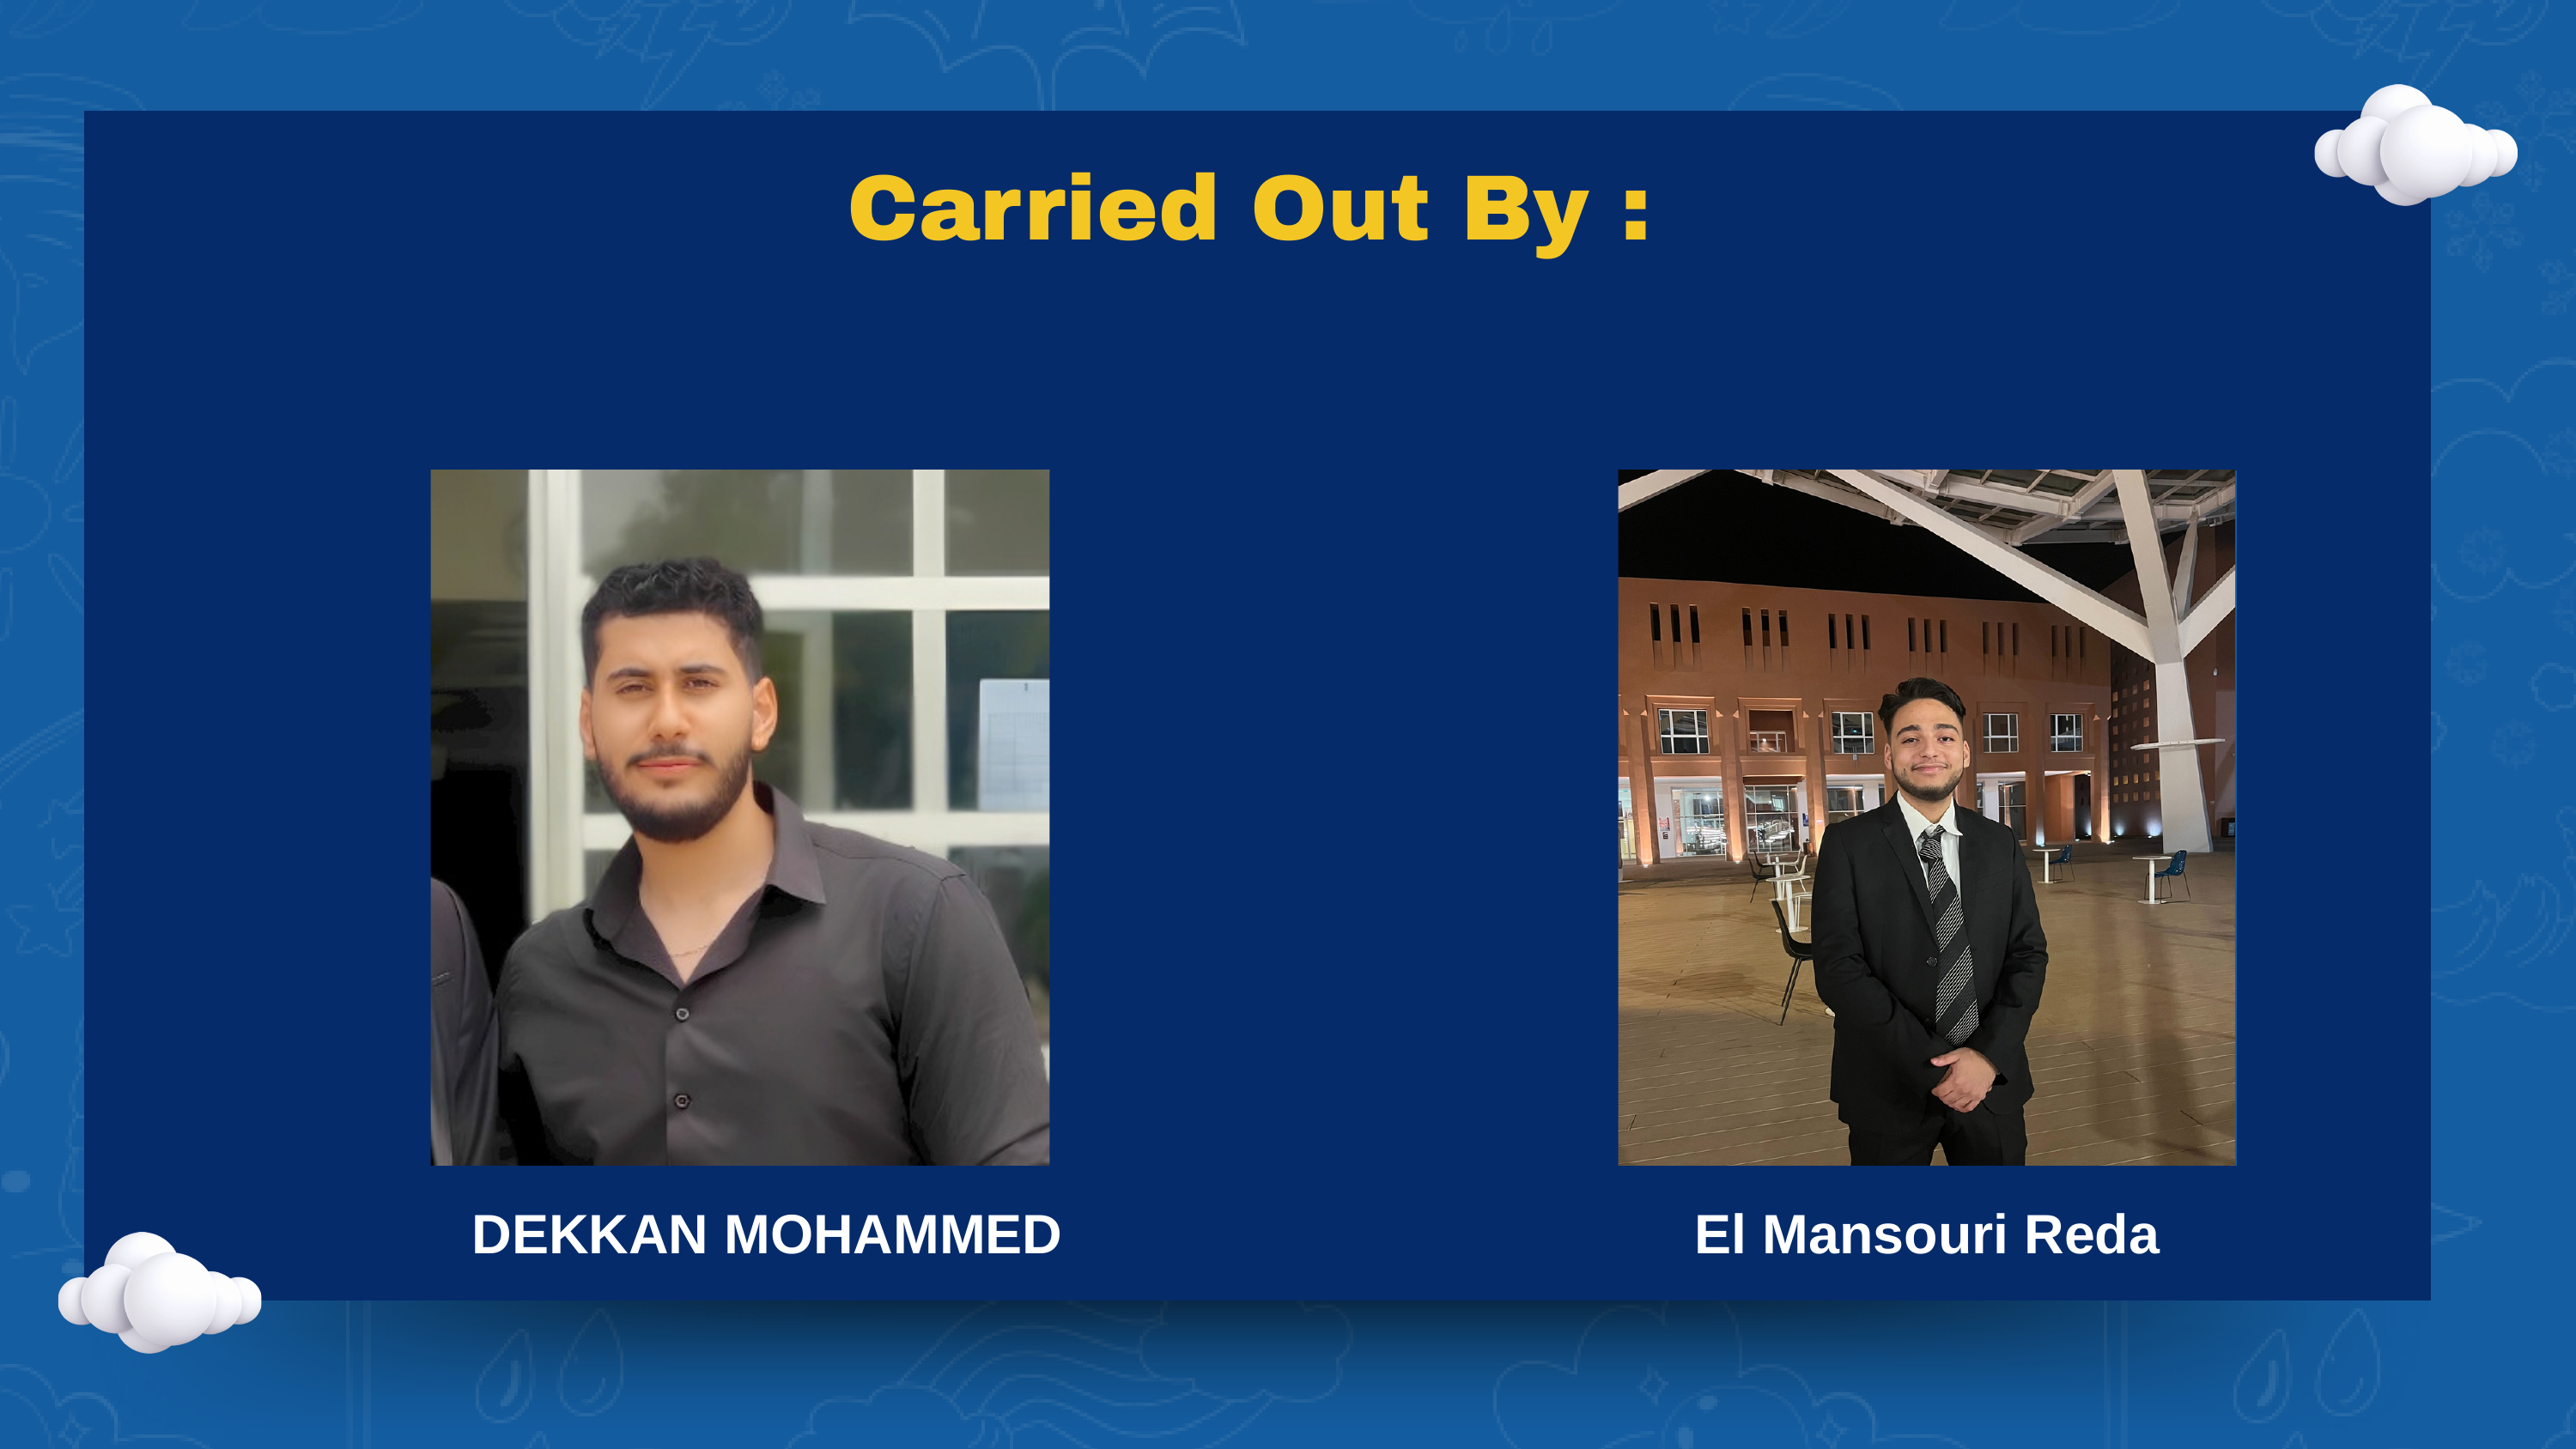

Carried Out By :

DEKKAN MOHAMMED
El Mansouri Reda